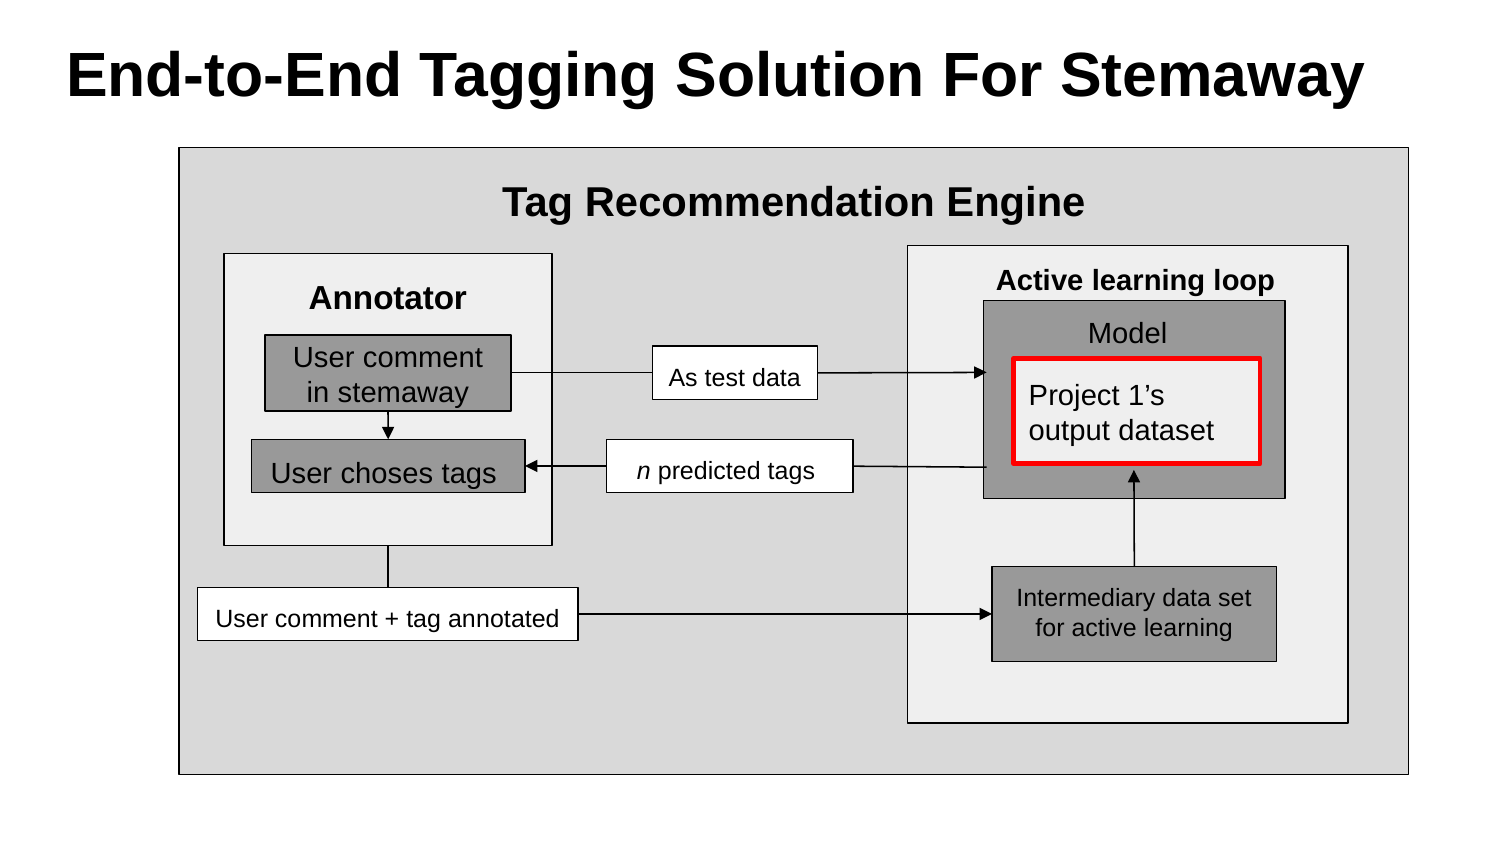

# End-to-End Tagging Solution For Stemaway

Tag Recommendation Engine

Active learning loop

Annotator
Model

User comment in stemaway

As test data
Project 1’s output dataset
User choses tags
n predicted tags
Intermediary data set for active learning
User comment + tag annotated